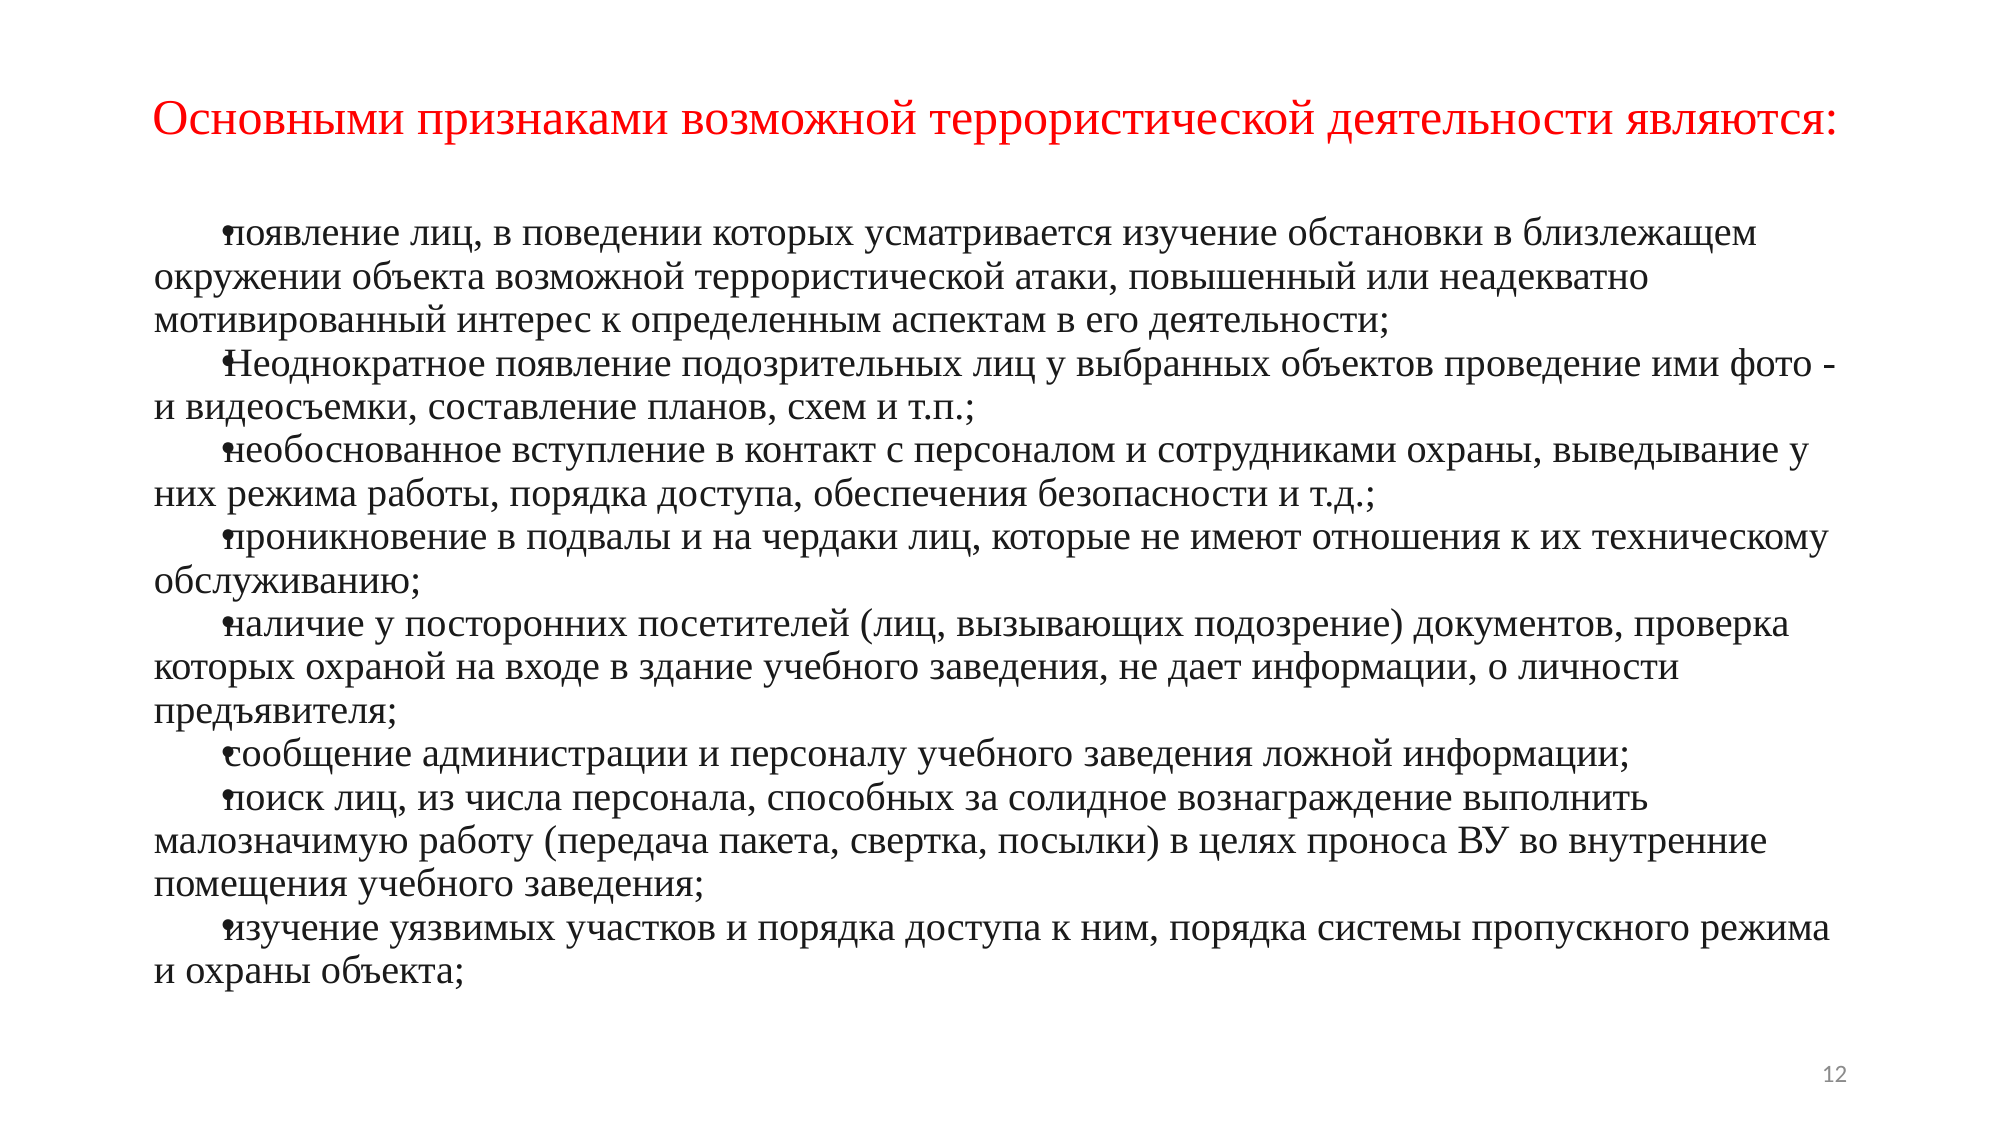

# Основными признаками возможной террористической деятельности являются:
появление лиц, в поведении которых усматривается изучение обстановки в близлежащем окружении объекта возможной террористической атаки, повышенный или неадекватно мотивированный интерес к определенным аспектам в его деятельности;
Неоднократное появление подозрительных лиц у выбранных объектов проведение ими фото - и видеосъемки, составление планов, схем и т.п.;
необоснованное вступление в контакт с персоналом и сотрудниками охраны, выведывание у них режима работы, порядка доступа, обеспечения безопасности и т.д.;
проникновение в подвалы и на чердаки лиц, которые не имеют отношения к их техническому обслуживанию;
наличие у посторонних посетителей (лиц, вызывающих подозрение) документов, проверка которых охраной на входе в здание учебного заведения, не дает информации, о личности предъявителя;
сообщение администрации и персоналу учебного заведения ложной информации;
поиск лиц, из числа персонала, способных за солидное вознаграждение выполнить малозначимую работу (передача пакета, свертка, посылки) в целях проноса ВУ во внутренние помещения учебного заведения;
изучение уязвимых участков и порядка доступа к ним, порядка системы пропускного режима и охраны объекта;

12